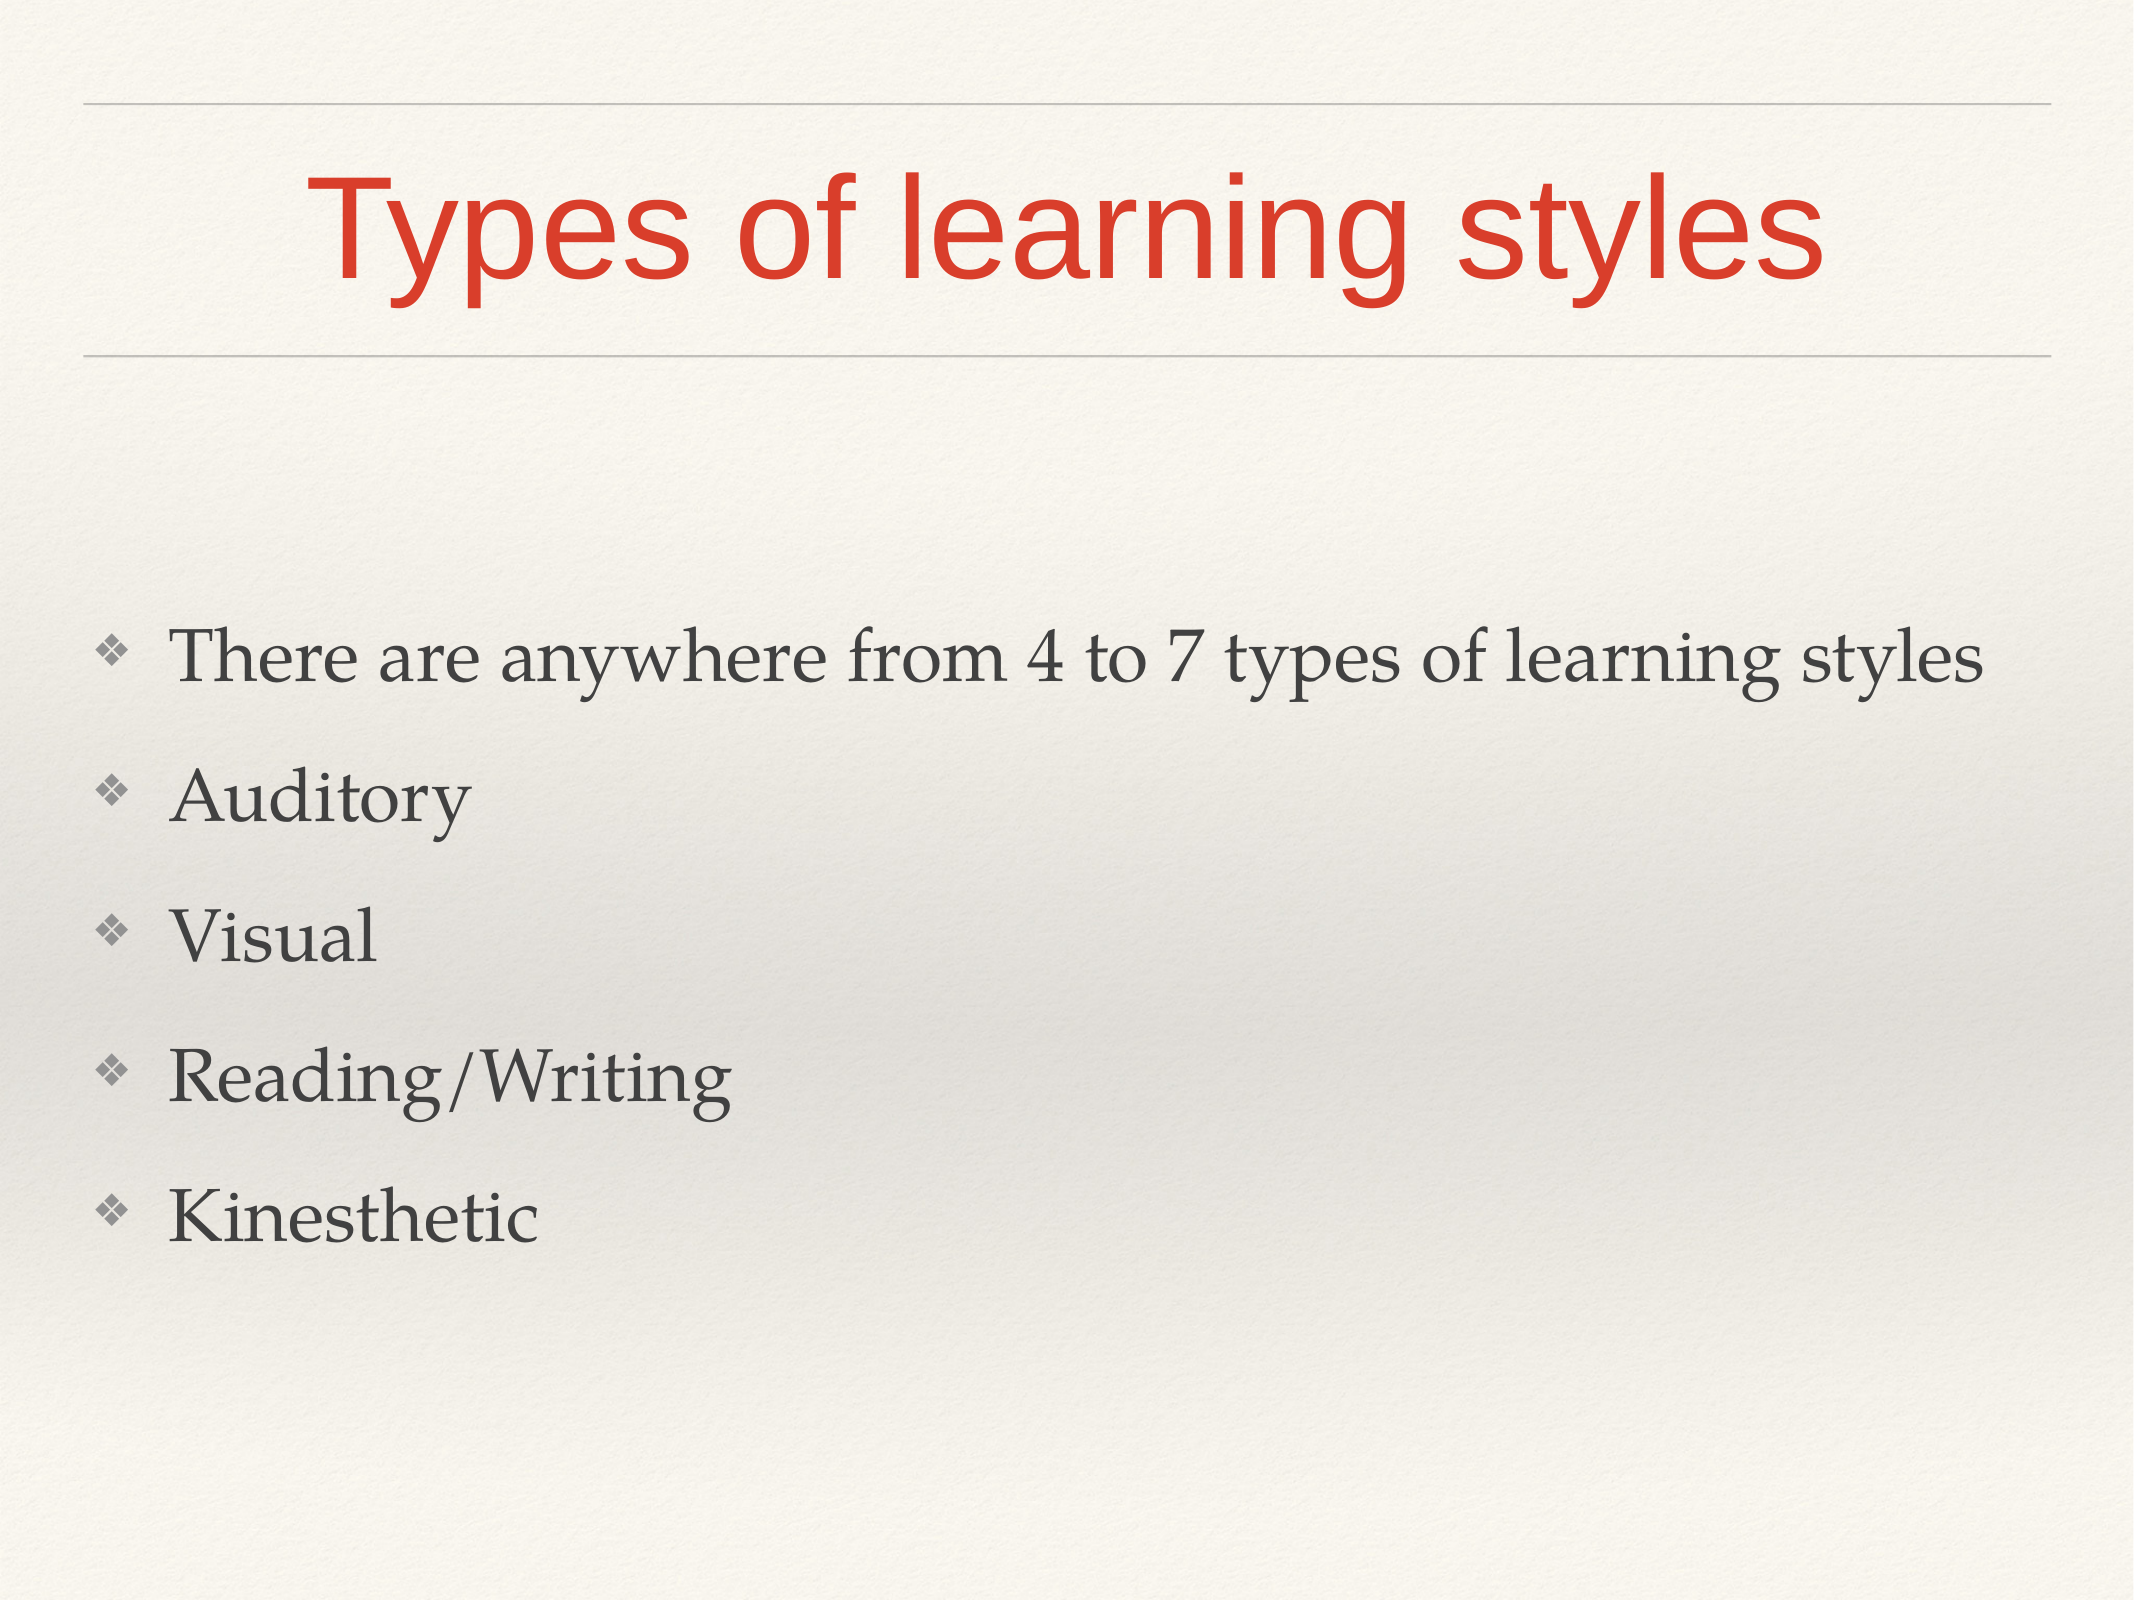

# Types of learning styles
There are anywhere from 4 to 7 types of learning styles
Auditory
Visual
Reading/Writing
Kinesthetic